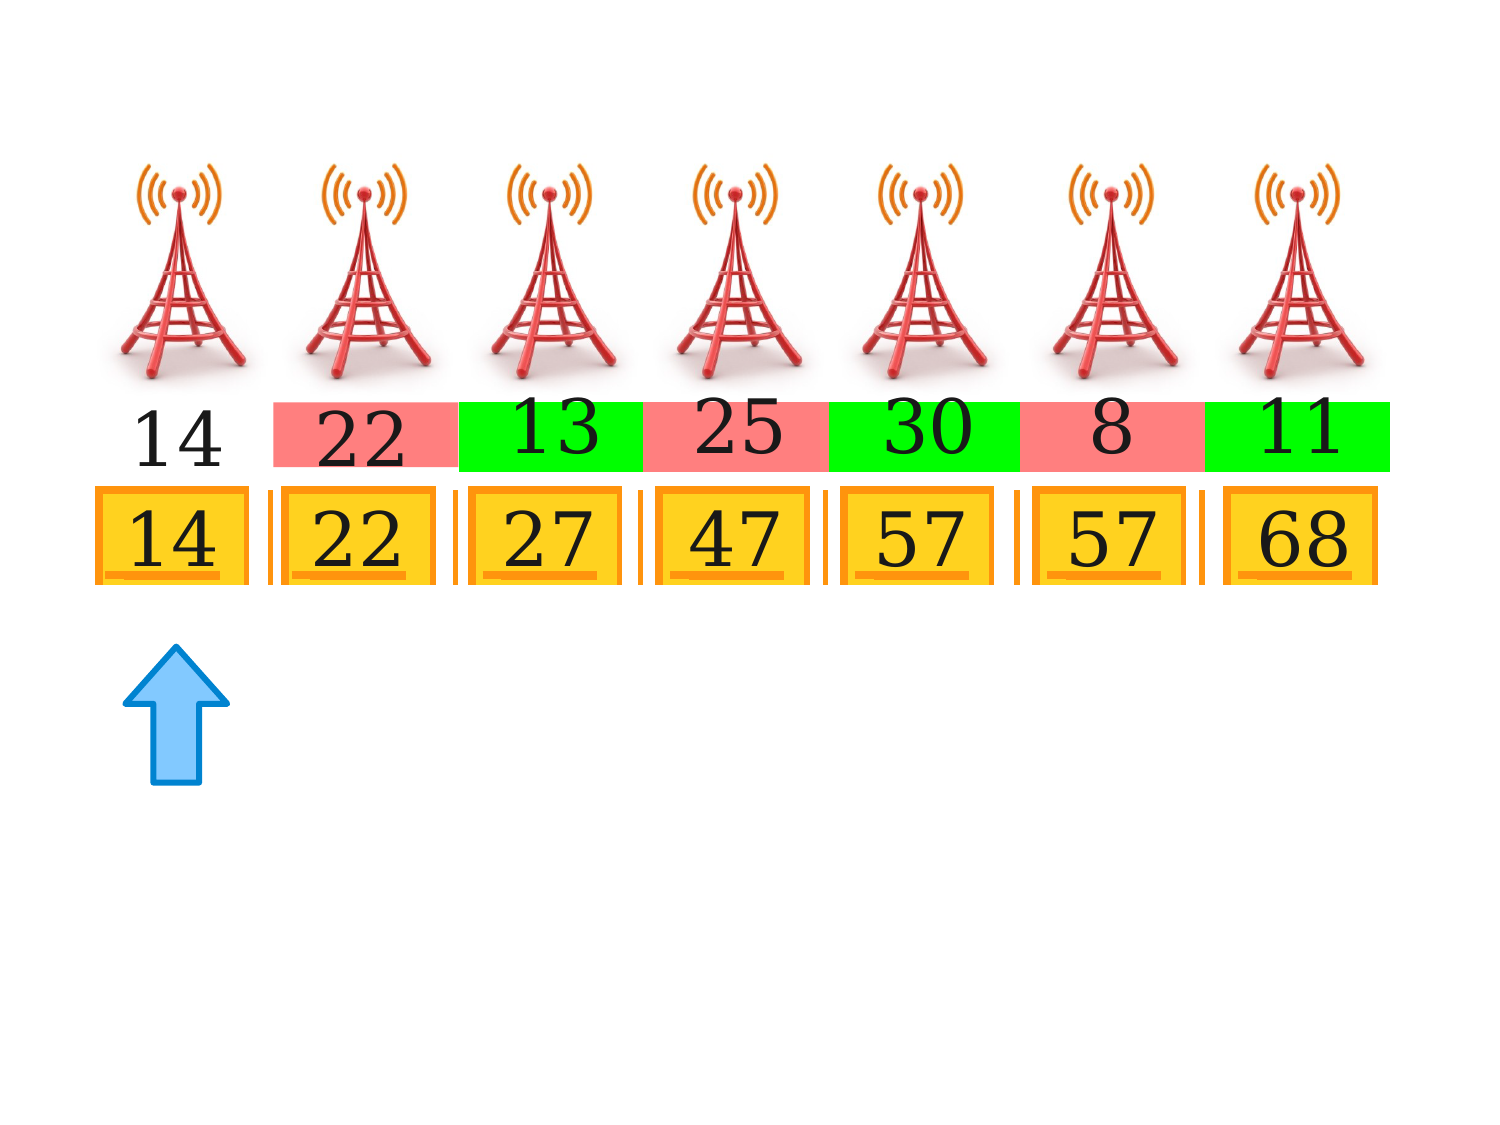

| 14 |  |  | 22 |  |  |  |  |  |  |  |  |  |  |  |  |  |  |  |  |
| --- | --- | --- | --- | --- | --- | --- | --- | --- | --- | --- | --- | --- | --- | --- | --- | --- | --- | --- | --- |
| 14 |  |  | 22 |  |  | 27 |  |  | 47 |  |  | 57 |  |  | 57 |  |  | 68 |  |

| 13 | 25 | 30 | 8 | 11 |
| --- | --- | --- | --- | --- |